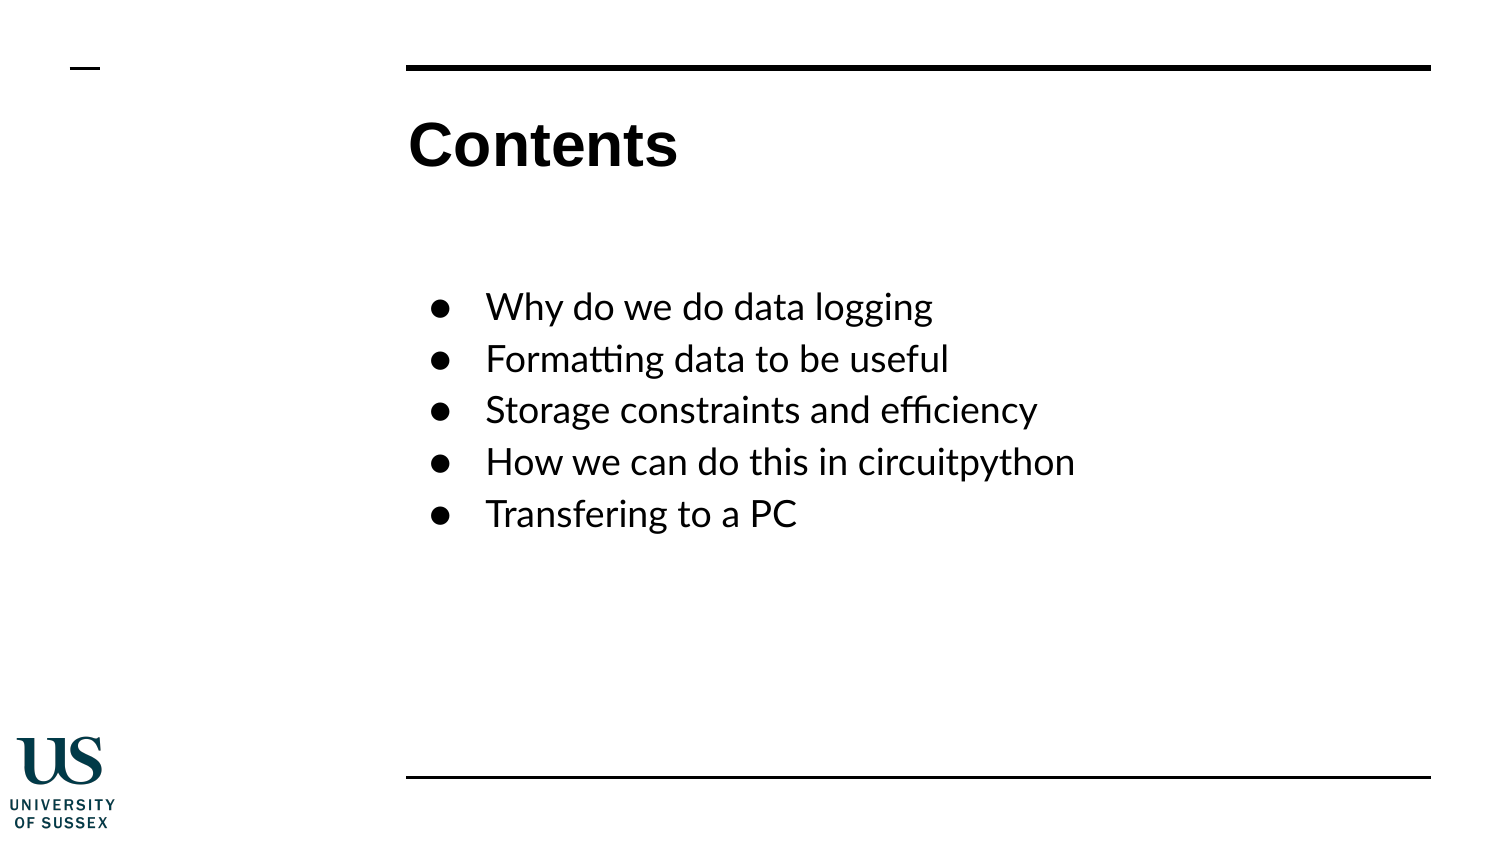

# Contents
Why do we do data logging
Formatting data to be useful
Storage constraints and efficiency
How we can do this in circuitpython
Transfering to a PC